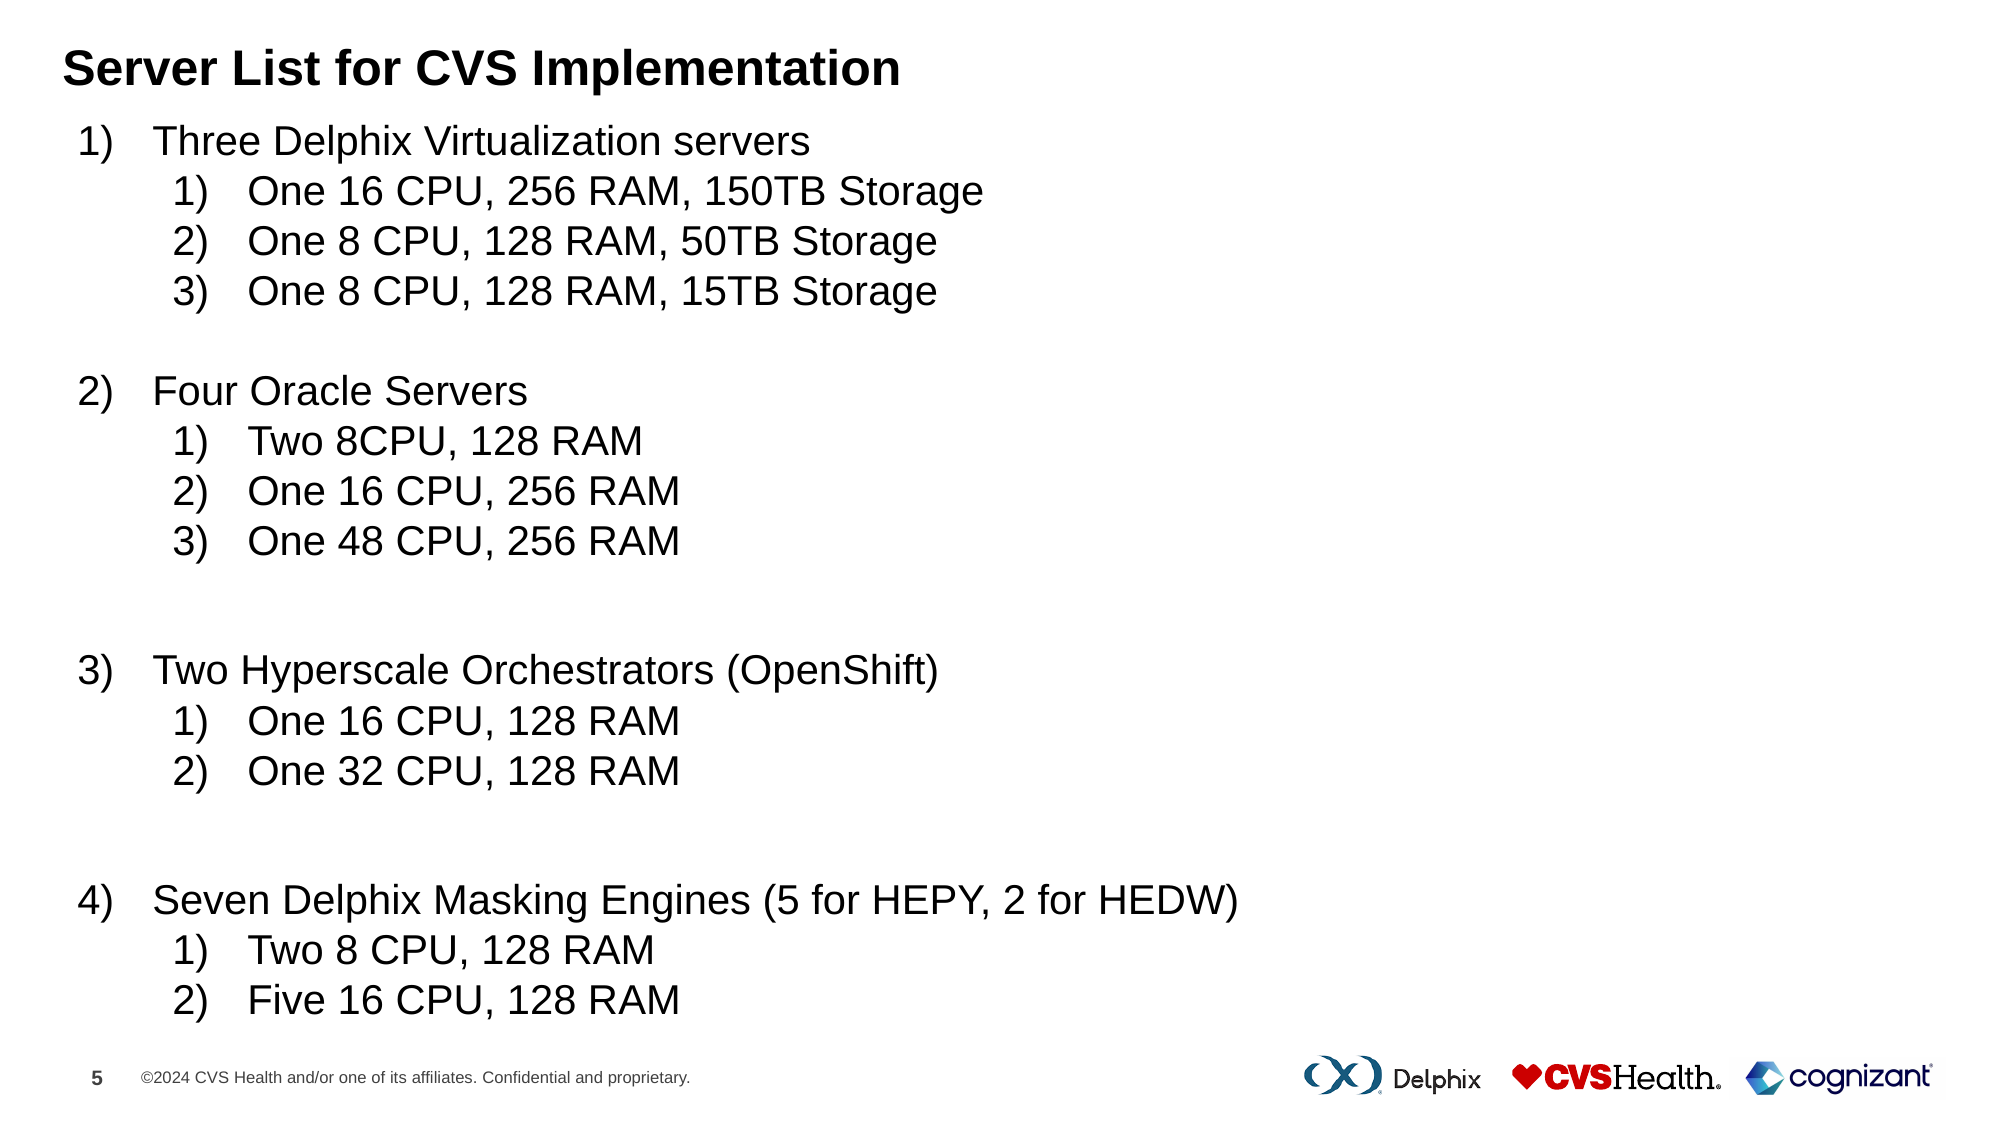

# Server List for CVS Implementation
Three Delphix Virtualization servers
One 16 CPU, 256 RAM, 150TB Storage
One 8 CPU, 128 RAM, 50TB Storage
One 8 CPU, 128 RAM, 15TB Storage

Four Oracle Servers
Two 8CPU, 128 RAM
One 16 CPU, 256 RAM
One 48 CPU, 256 RAM

Two Hyperscale Orchestrators (OpenShift)
One 16 CPU, 128 RAM
One 32 CPU, 128 RAM

Seven Delphix Masking Engines (5 for HEPY, 2 for HEDW)
Two 8 CPU, 128 RAM
Five 16 CPU, 128 RAM